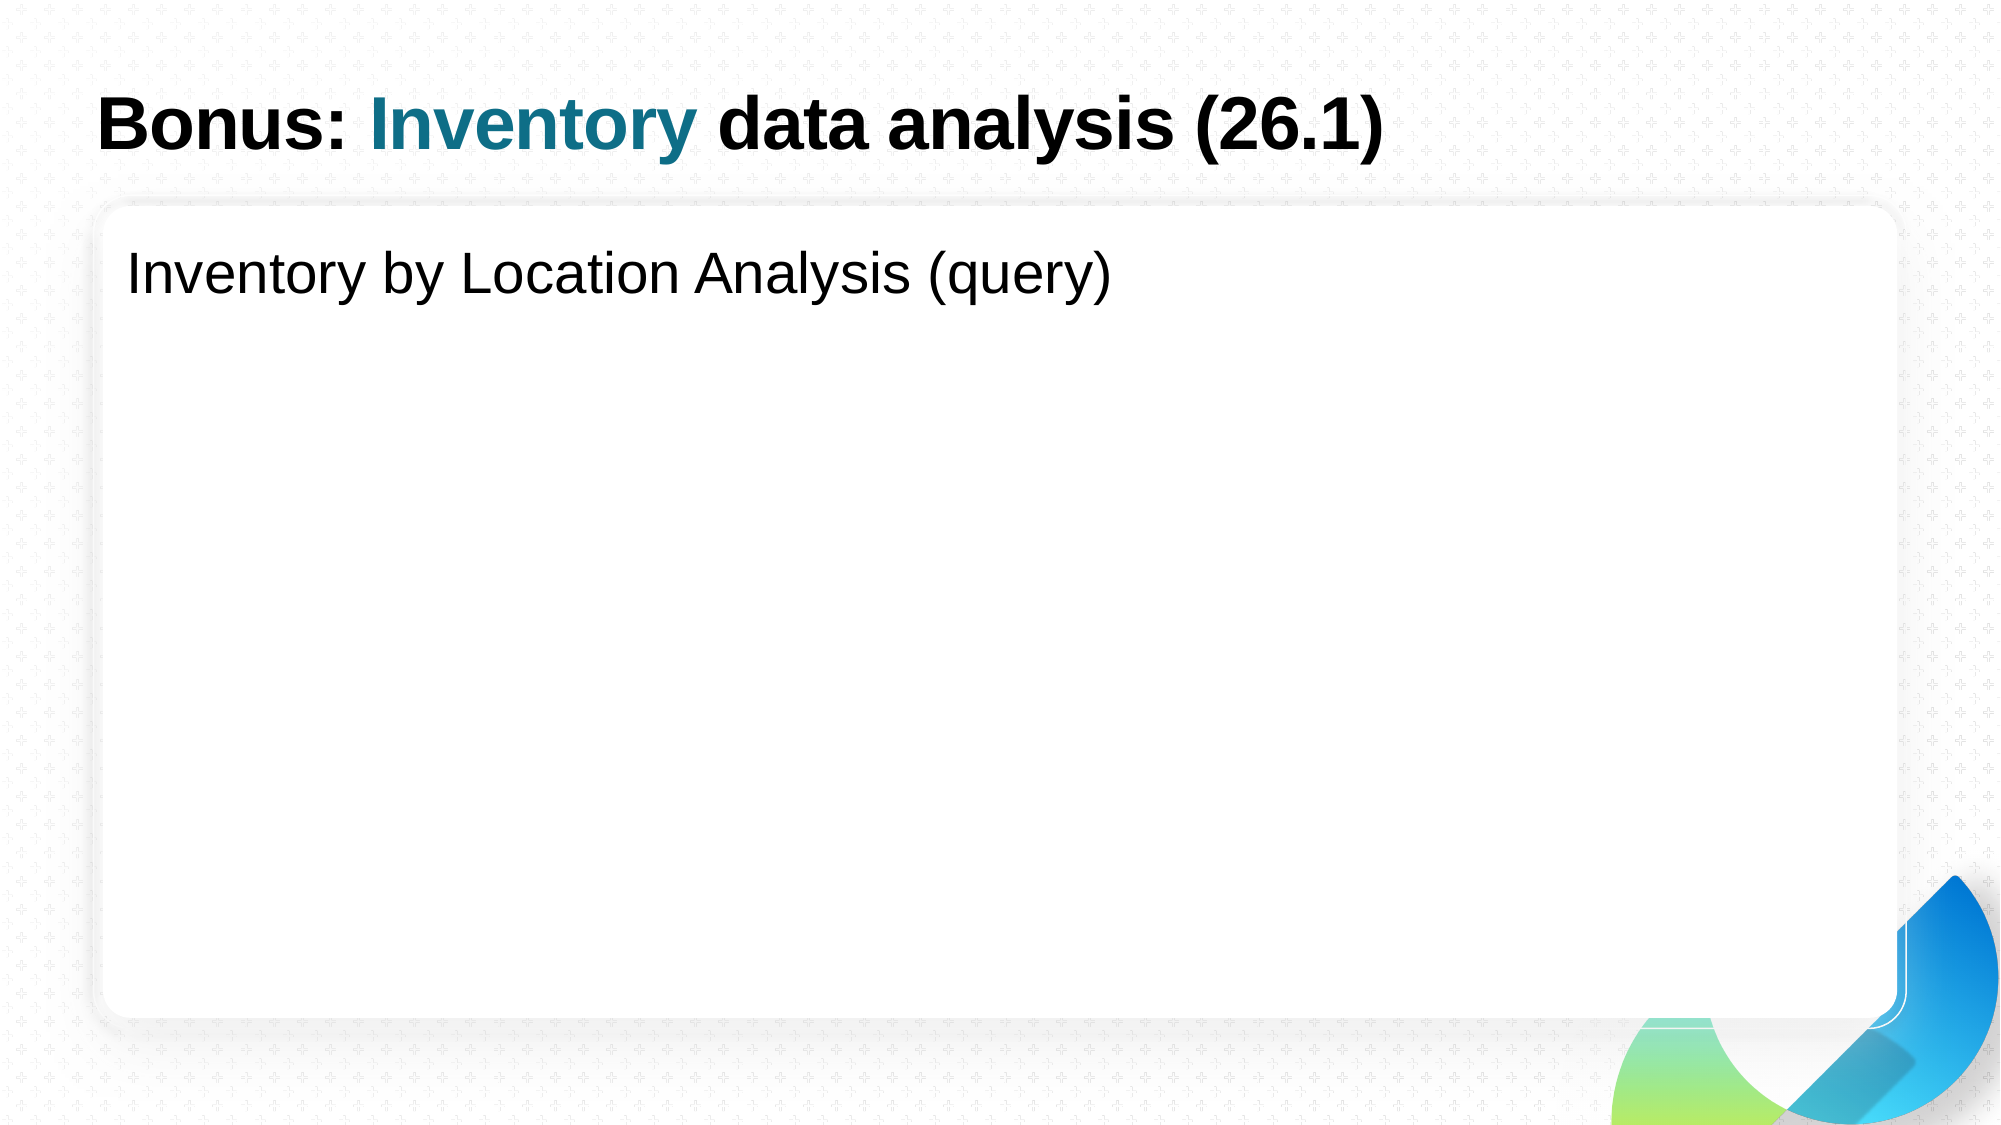

# Bonus: Inventory data analysis (26.1)
Inventory by Location Analysis (query)